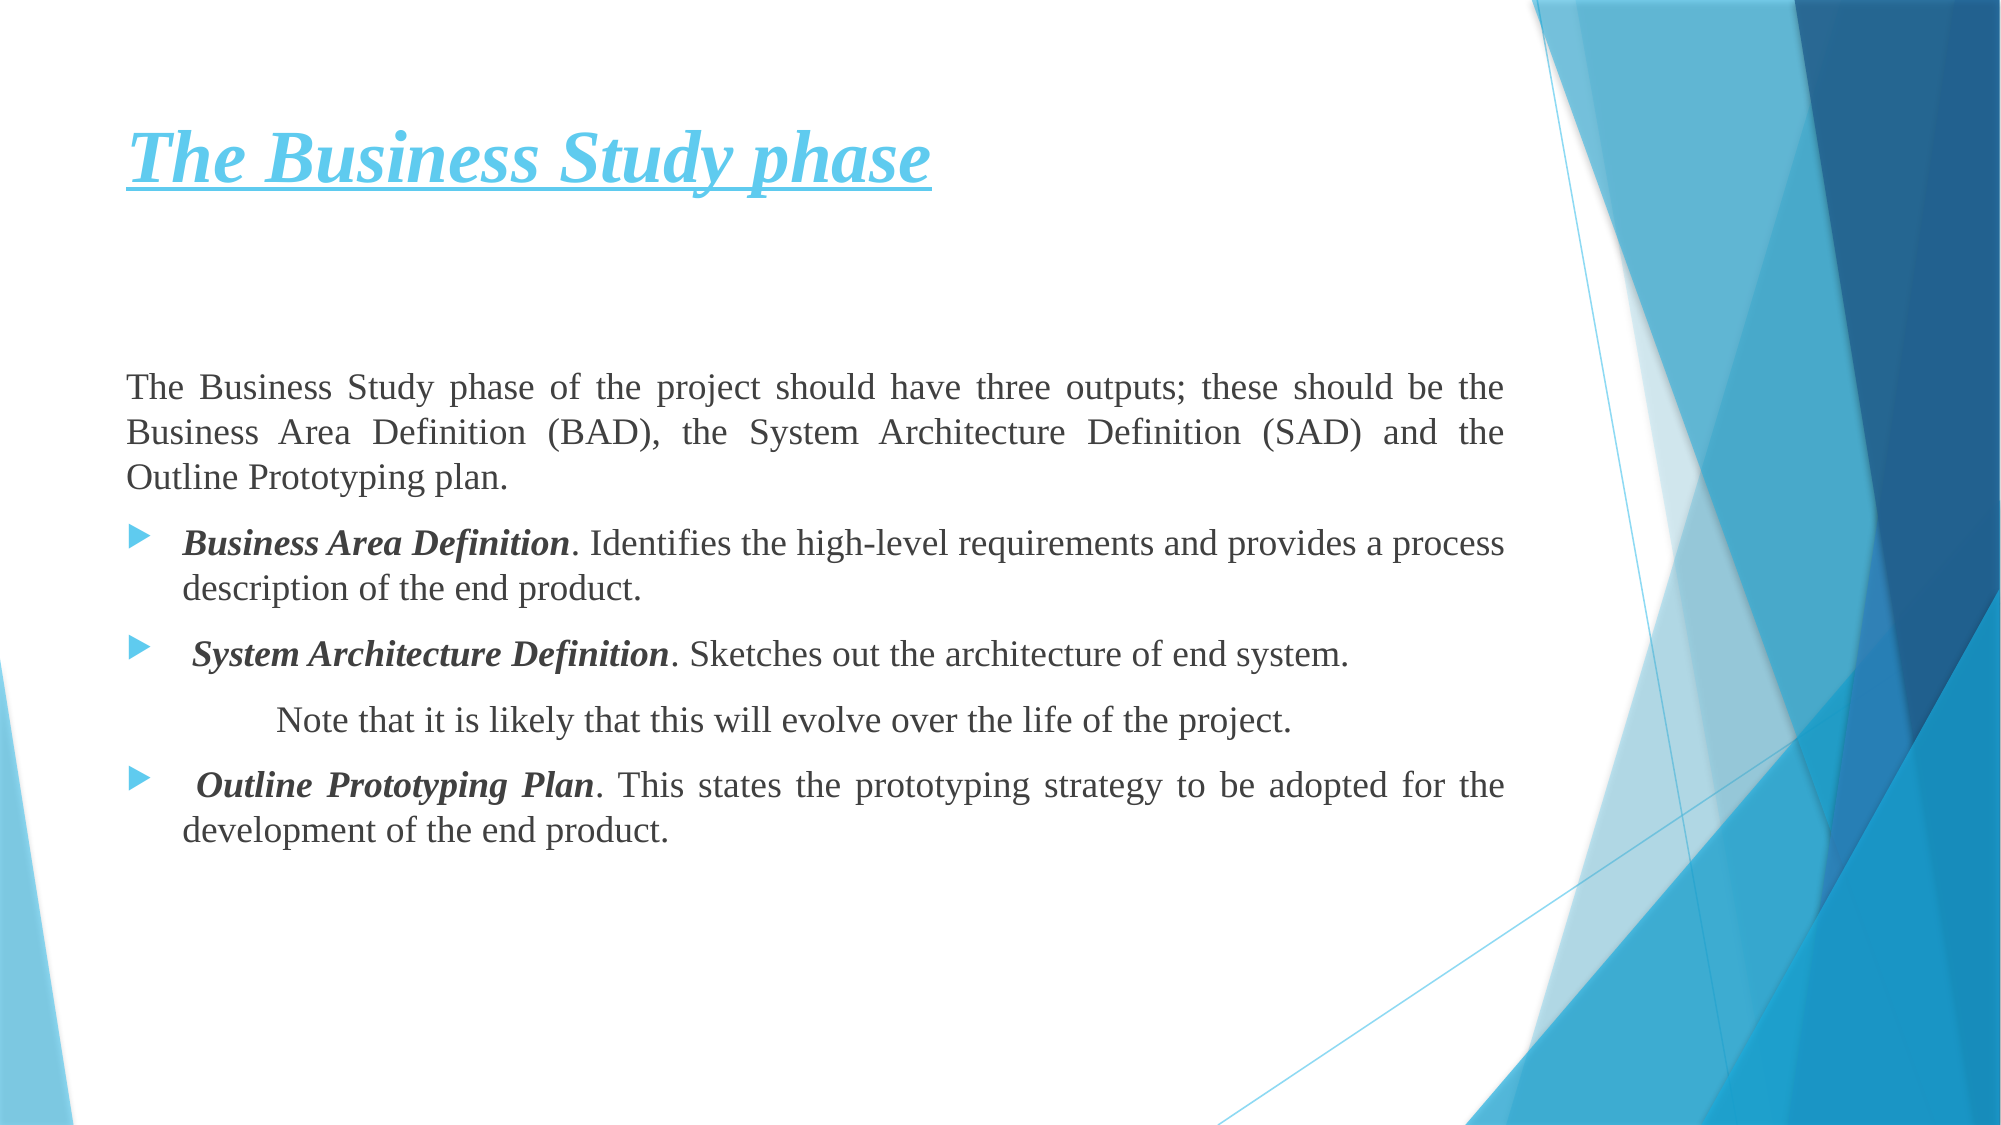

# The Business Study phase
The Business Study phase of the project should have three outputs; these should be the Business Area Definition (BAD), the System Architecture Definition (SAD) and the Outline Prototyping plan.
Business Area Definition. Identifies the high-level requirements and provides a process description of the end product.
 System Architecture Definition. Sketches out the architecture of end system.
	Note that it is likely that this will evolve over the life of the project.
 Outline Prototyping Plan. This states the prototyping strategy to be adopted for the development of the end product.